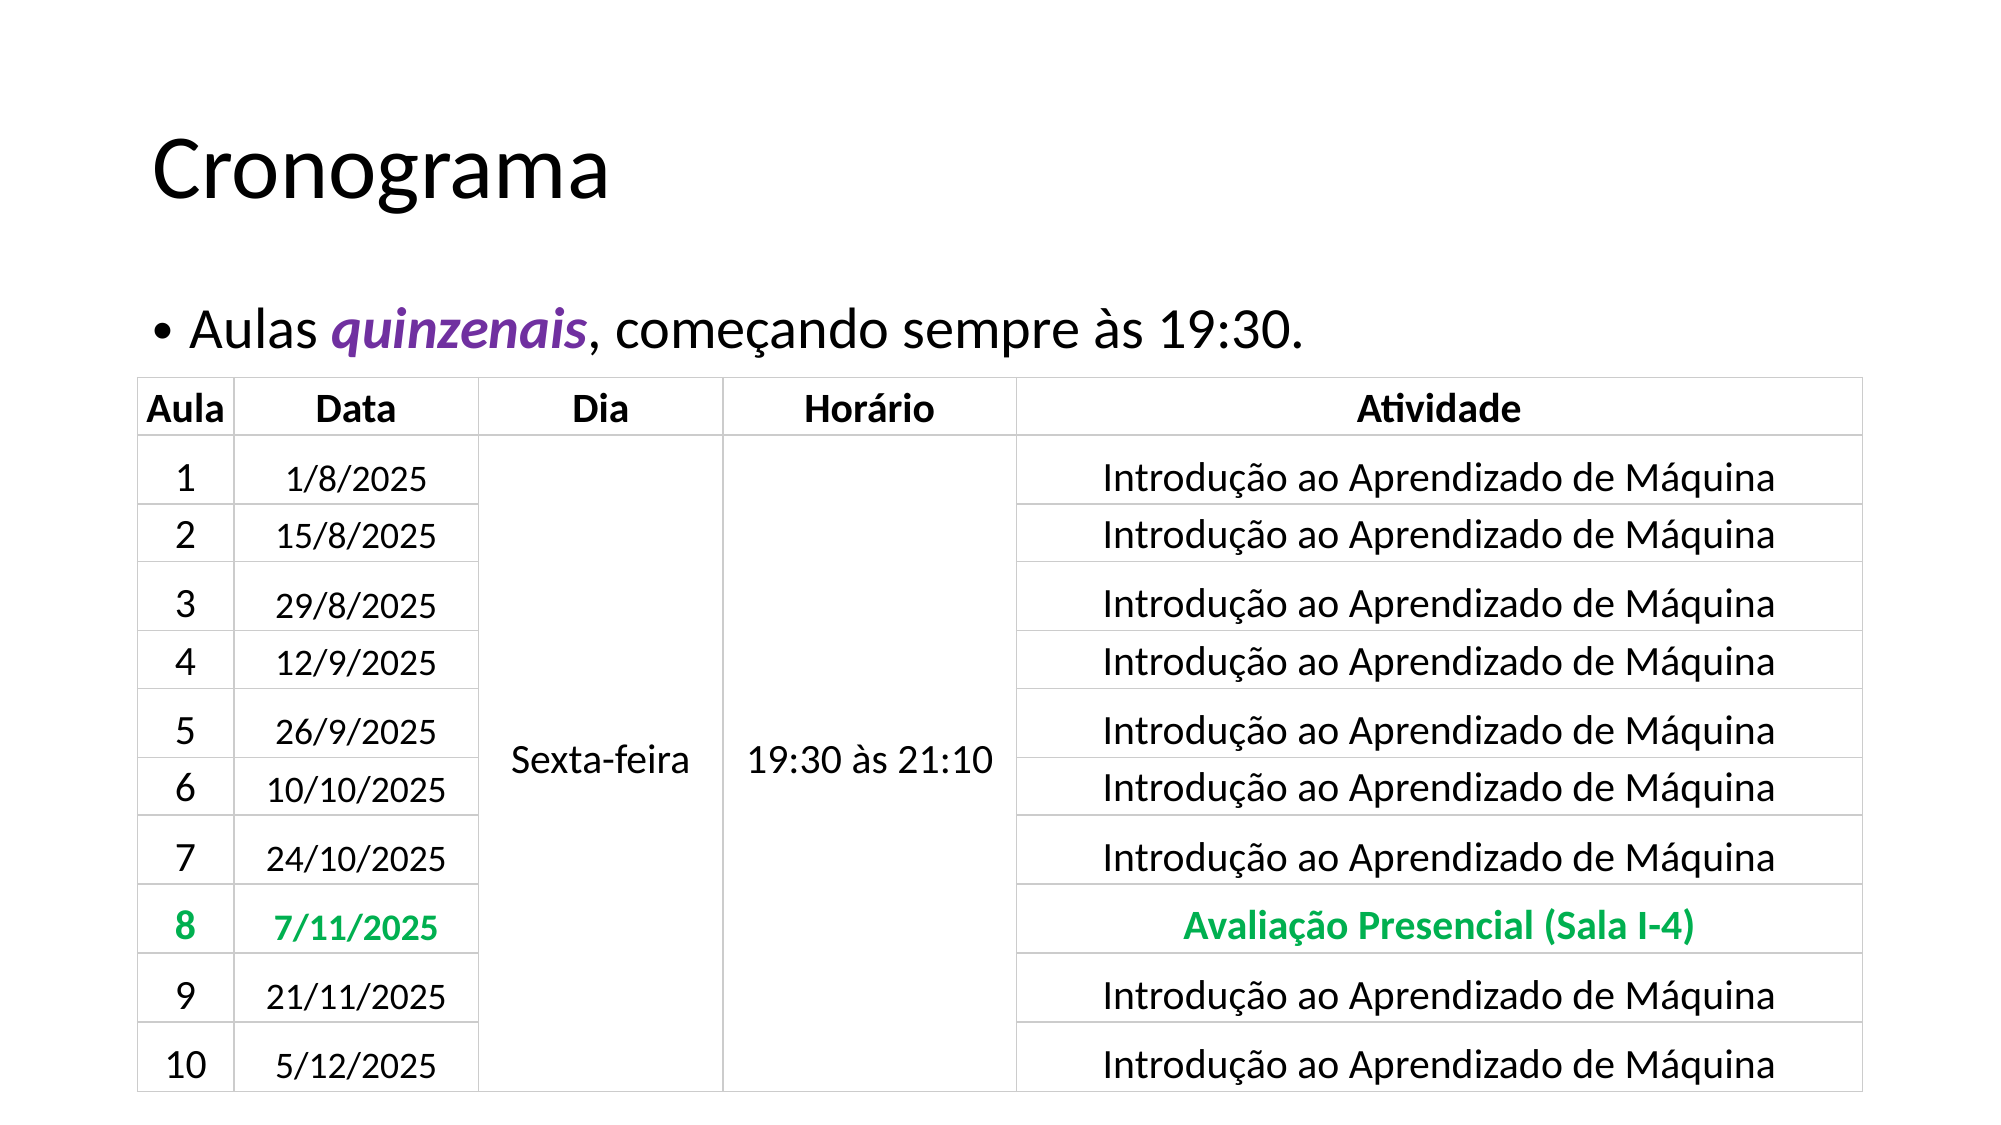

# Cronograma
Aulas quinzenais, começando sempre às 19:30.
| Aula | Data | Dia | Horário | Atividade |
| --- | --- | --- | --- | --- |
| 1 | 1/8/2025 | Sexta-feira | 19:30 às 21:10 | Introdução ao Aprendizado de Máquina |
| 2 | 15/8/2025 |  |  | Introdução ao Aprendizado de Máquina |
| 3 | 29/8/2025 |  |  | Introdução ao Aprendizado de Máquina |
| 4 | 12/9/2025 |  |  | Introdução ao Aprendizado de Máquina |
| 5 | 26/9/2025 |  |  | Introdução ao Aprendizado de Máquina |
| 6 | 10/10/2025 |  |  | Introdução ao Aprendizado de Máquina |
| 7 | 24/10/2025 |  |  | Introdução ao Aprendizado de Máquina |
| 8 | 7/11/2025 |  |  | Avaliação Presencial (Sala I-4) |
| 9 | 21/11/2025 |  |  | Introdução ao Aprendizado de Máquina |
| 10 | 5/12/2025 |  |  | Introdução ao Aprendizado de Máquina |